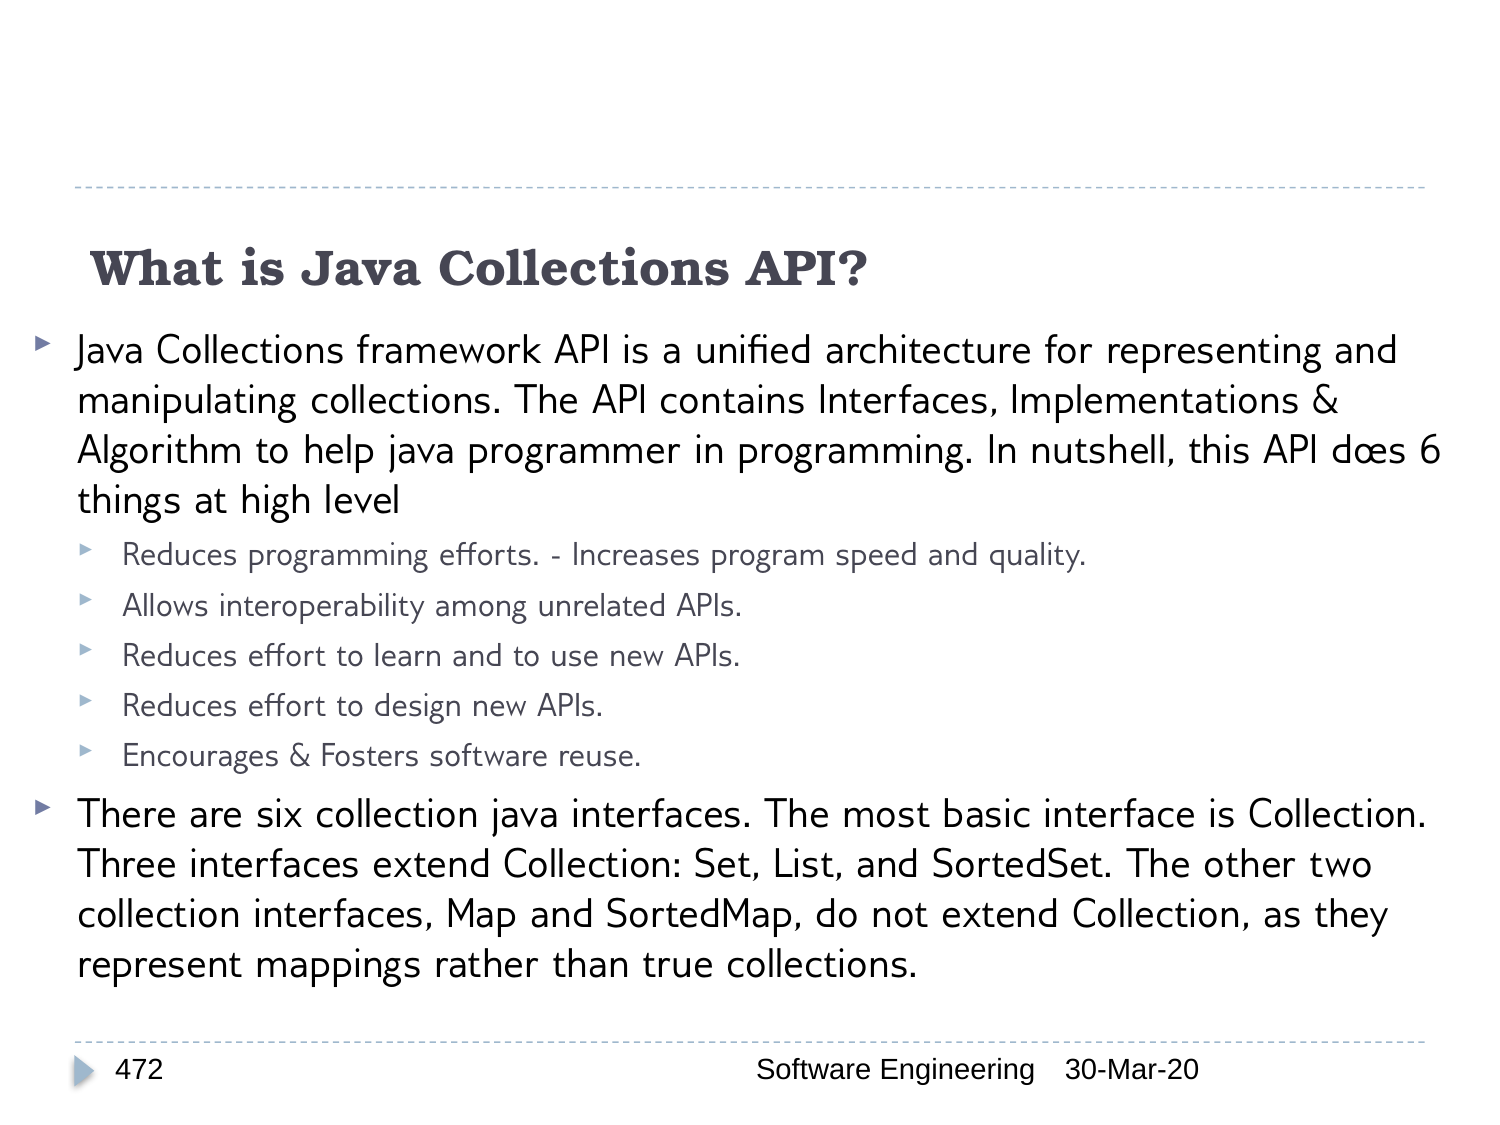

# What is Java Collections API?
Java Collections framework API is a unified architecture for representing and manipulating collections. The API contains Interfaces, Implementations & Algorithm to help java programmer in programming. In nutshell, this API does 6 things at high level
Reduces programming efforts. - Increases program speed and quality.
Allows interoperability among unrelated APIs.
Reduces effort to learn and to use new APIs.
Reduces effort to design new APIs.
Encourages & Fosters software reuse.
There are six collection java interfaces. The most basic interface is Collection. Three interfaces extend Collection: Set, List, and SortedSet. The other two collection interfaces, Map and SortedMap, do not extend Collection, as they represent mappings rather than true collections.

472
Software Engineering
30-Mar-20